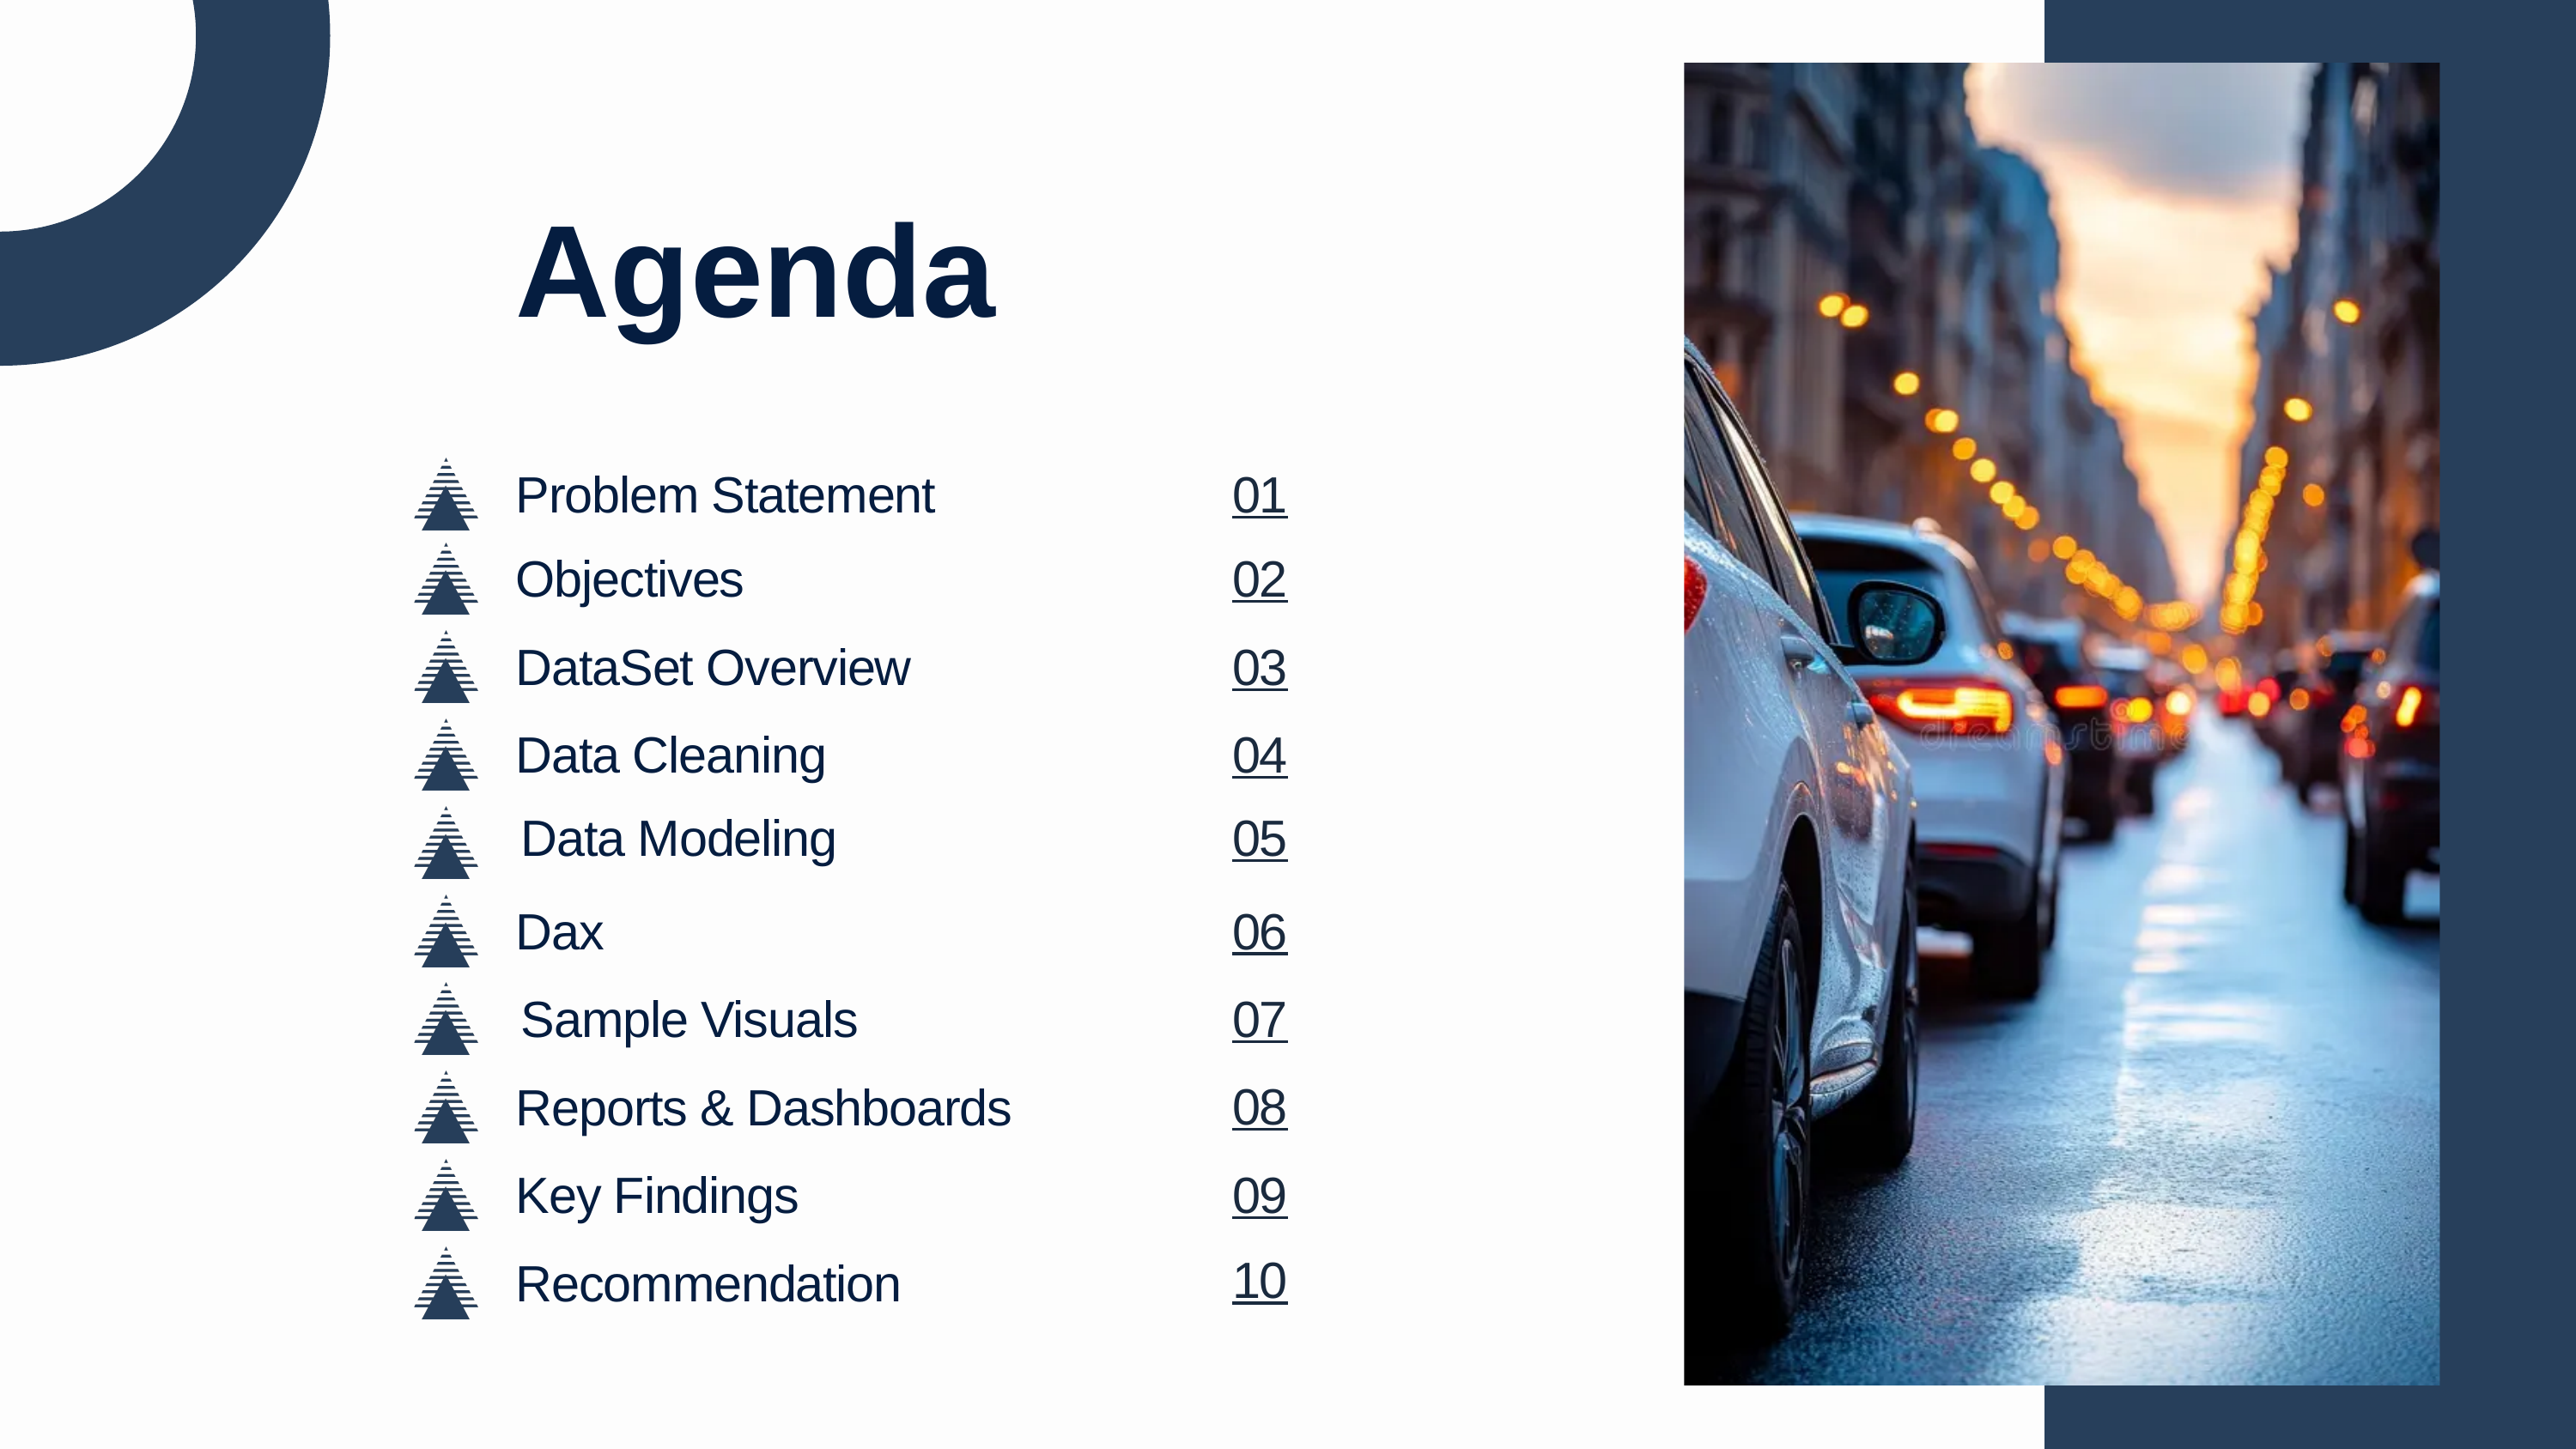

Agenda
Problem Statement
01

Objectives
02

DataSet Overview
03

Data Cleaning
04

Data Modeling
05

Dax
06

Sample Visuals
07

08
Reports & Dashboards

Key Findings
09

10
Recommendation